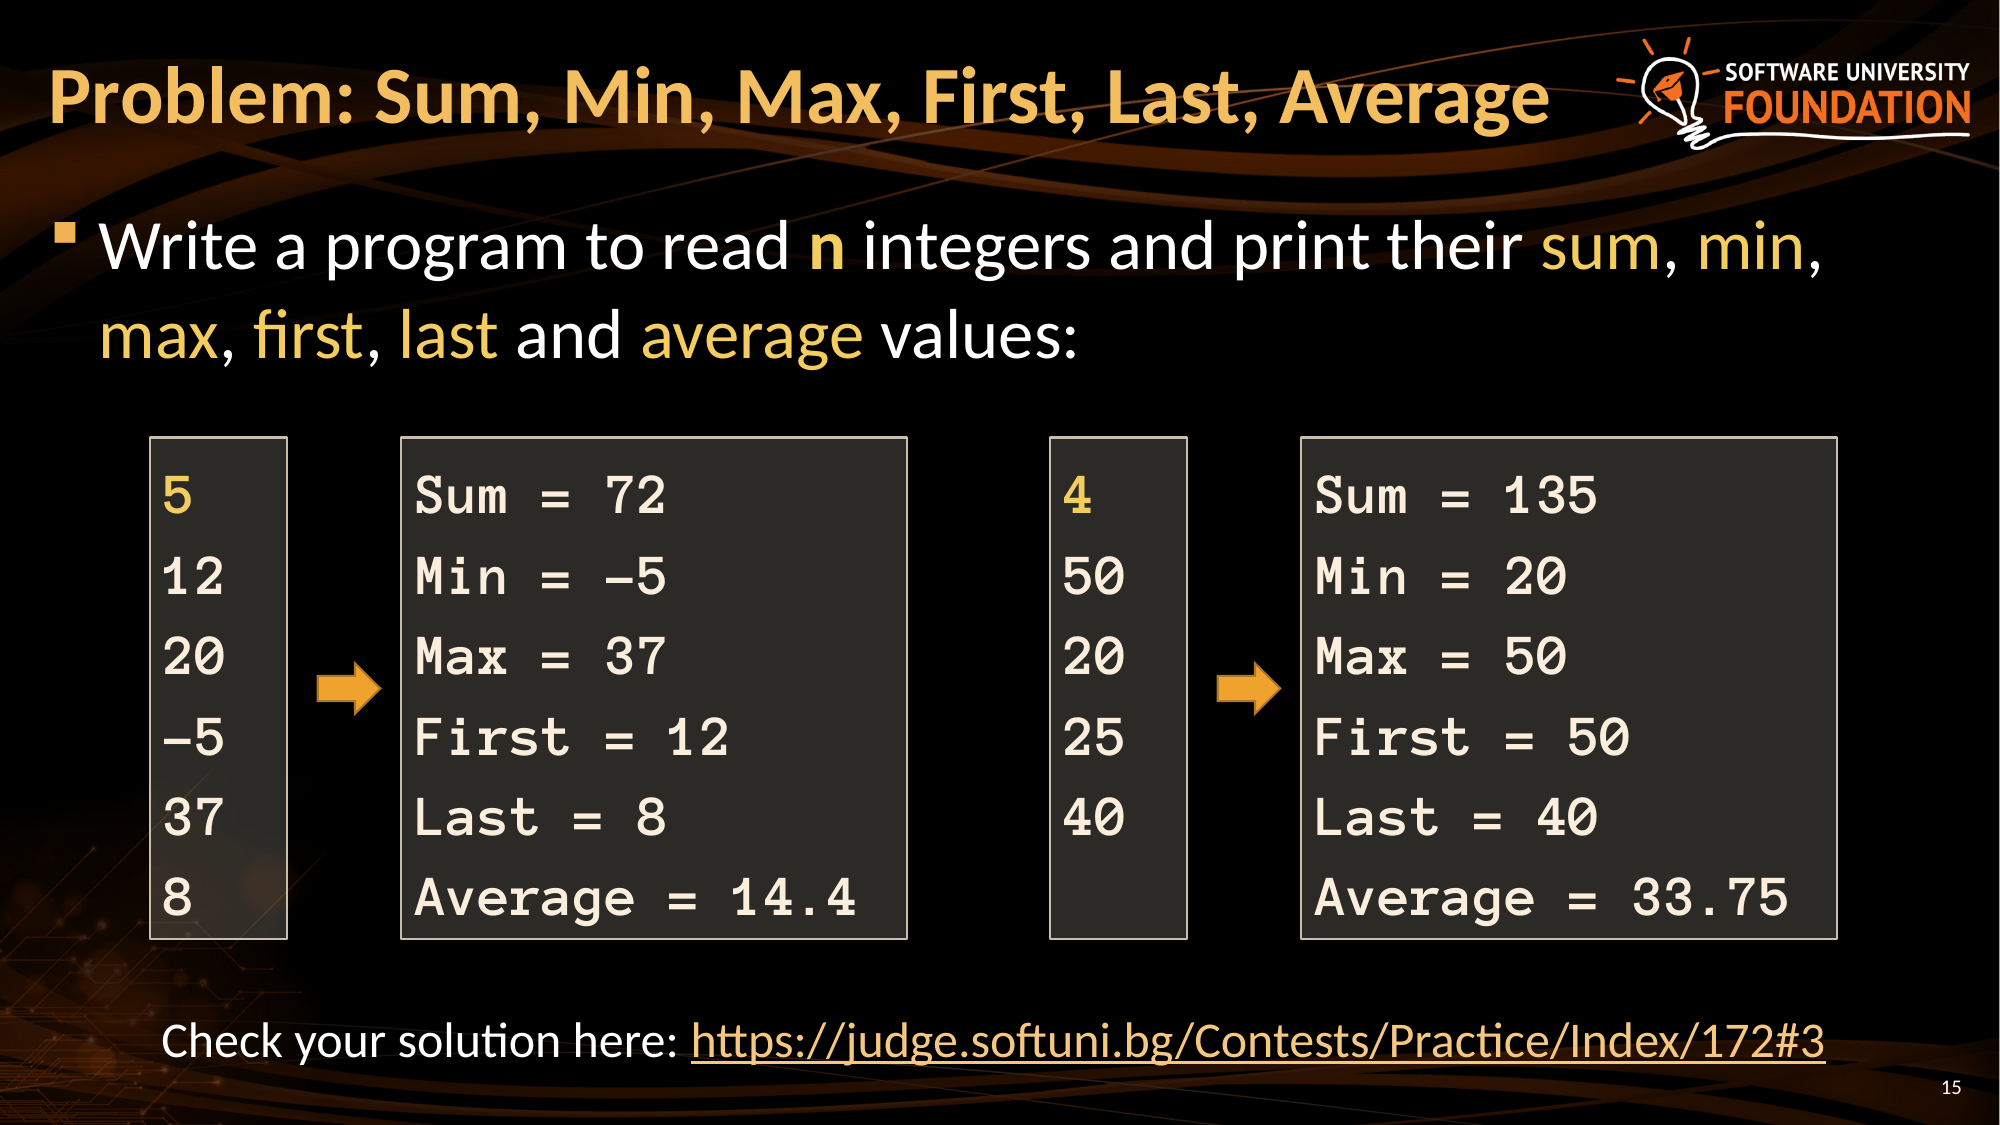

# Problem: Sum, Min, Max, First, Last, Average
Write a program to read n integers and print their sum, min, max, first, last and average values:
Sum = 72
Min = -5
Max = 37
First = 12
Last = 8
Average = 14.4
5
12
20
-5
37
8
4
50
20
25
40
Sum = 135
Min = 20
Max = 50
First = 50
Last = 40
Average = 33.75

Check your solution here: https://judge.softuni.bg/Contests/Practice/Index/172#3
15